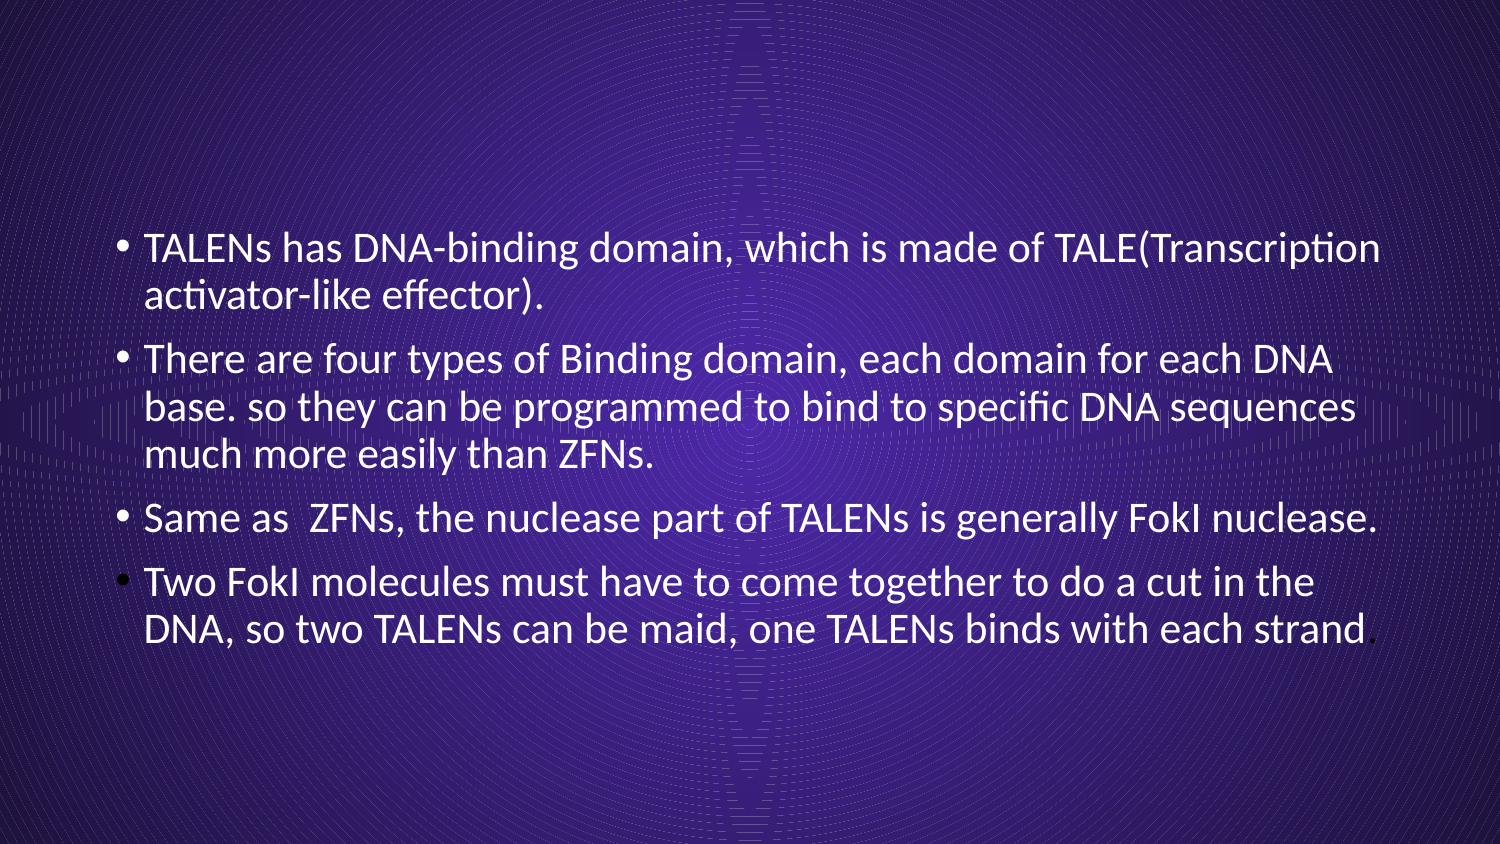

TALENs has DNA-binding domain, which is made of TALE(Transcription activator-like effector).
There are four types of Binding domain, each domain for each DNA base. so they can be programmed to bind to specific DNA sequences much more easily than ZFNs.
Same as  ZFNs, the nuclease part of TALENs is generally FokI nuclease.
Two FokI molecules must have to come together to do a cut in the DNA, so two TALENs can be maid, one TALENs binds with each strand.